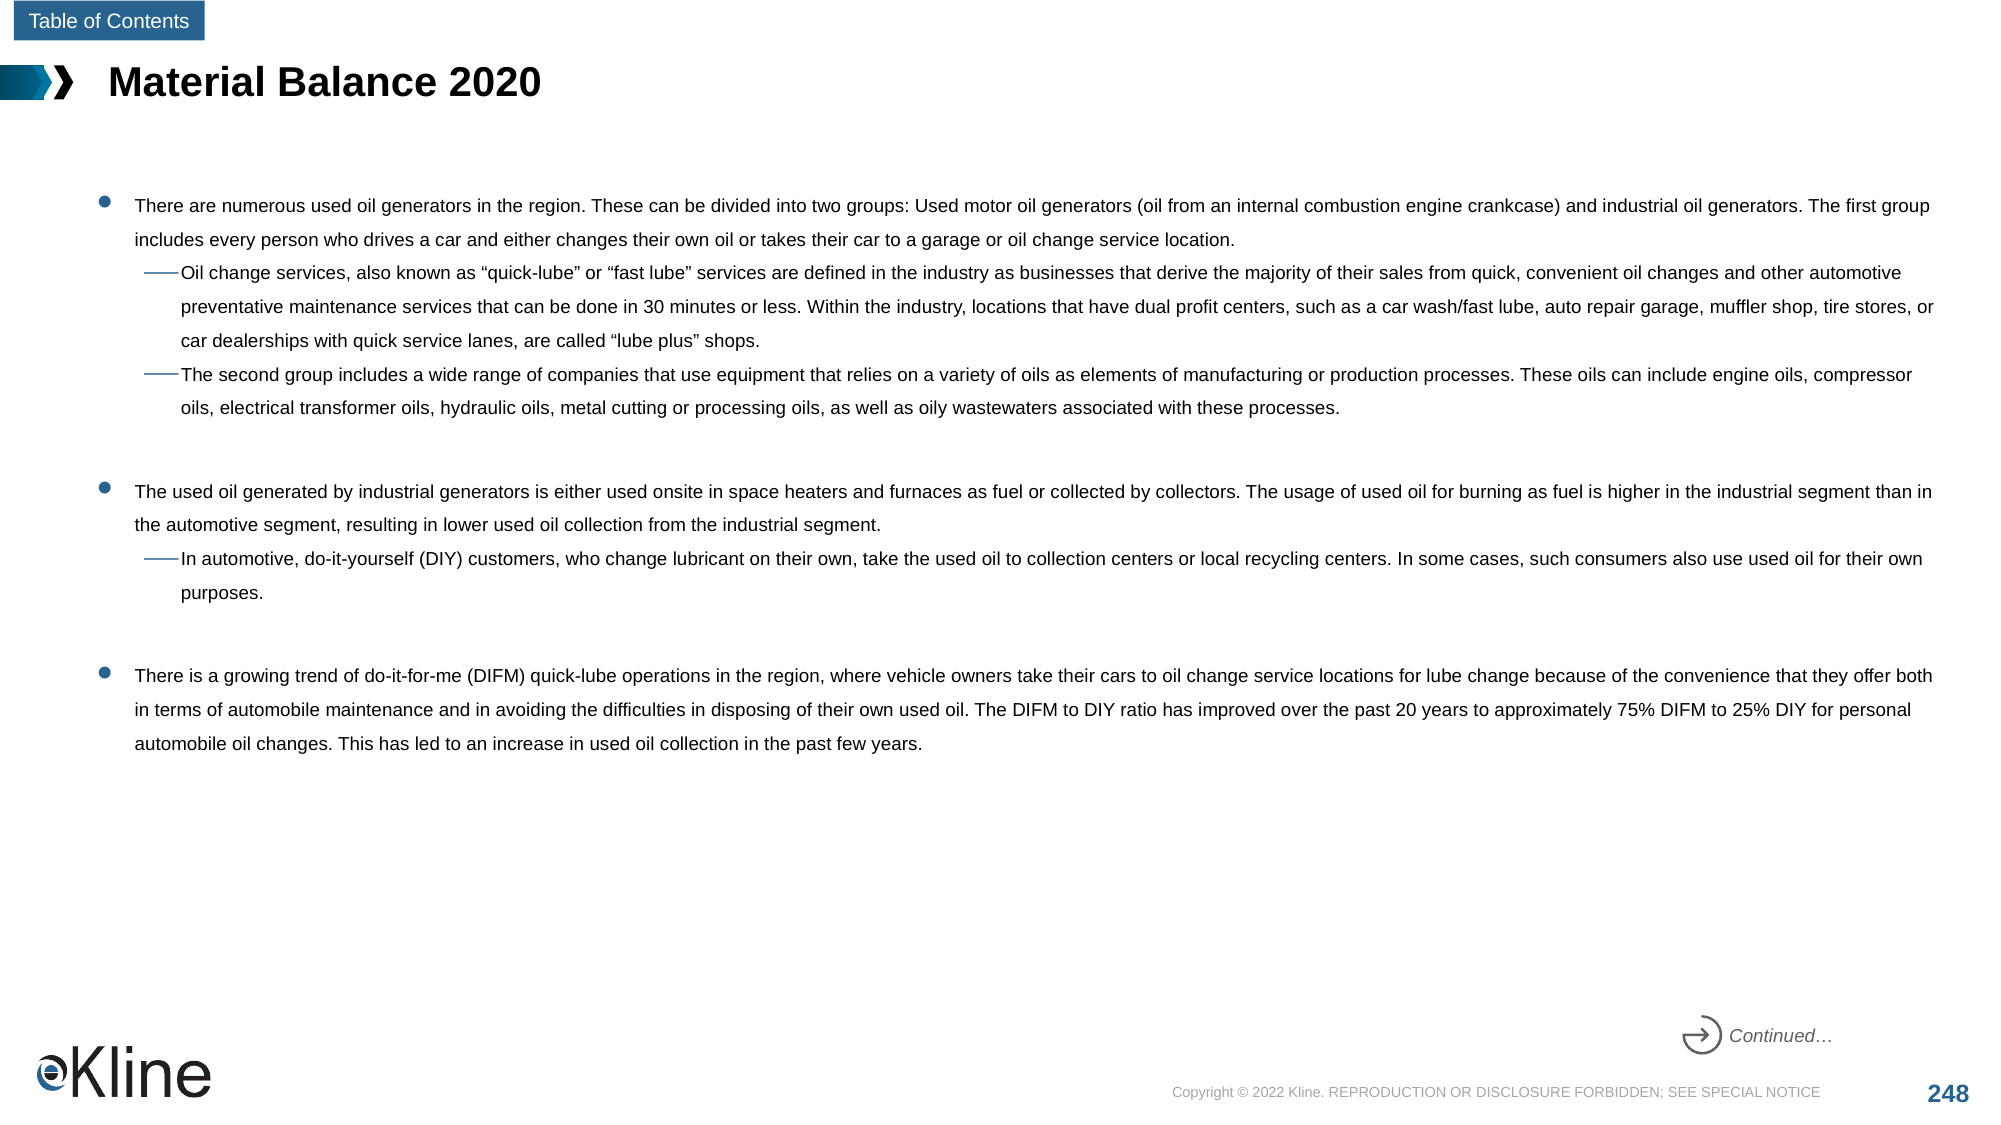

# Material Balance 2020
There are numerous used oil generators in the region. These can be divided into two groups: Used motor oil generators (oil from an internal combustion engine crankcase) and industrial oil generators. The first group includes every person who drives a car and either changes their own oil or takes their car to a garage or oil change service location.
Oil change services, also known as “quick-lube” or “fast lube” services are defined in the industry as businesses that derive the majority of their sales from quick, convenient oil changes and other automotive preventative maintenance services that can be done in 30 minutes or less. Within the industry, locations that have dual profit centers, such as a car wash/fast lube, auto repair garage, muffler shop, tire stores, or car dealerships with quick service lanes, are called “lube plus” shops.
The second group includes a wide range of companies that use equipment that relies on a variety of oils as elements of manufacturing or production processes. These oils can include engine oils, compressor oils, electrical transformer oils, hydraulic oils, metal cutting or processing oils, as well as oily wastewaters associated with these processes.

The used oil generated by industrial generators is either used onsite in space heaters and furnaces as fuel or collected by collectors. The usage of used oil for burning as fuel is higher in the industrial segment than in the automotive segment, resulting in lower used oil collection from the industrial segment.
In automotive, do-it-yourself (DIY) customers, who change lubricant on their own, take the used oil to collection centers or local recycling centers. In some cases, such consumers also use used oil for their own purposes.

There is a growing trend of do-it-for-me (DIFM) quick-lube operations in the region, where vehicle owners take their cars to oil change service locations for lube change because of the convenience that they offer both in terms of automobile maintenance and in avoiding the difficulties in disposing of their own used oil. The DIFM to DIY ratio has improved over the past 20 years to approximately 75% DIFM to 25% DIY for personal automobile oil changes. This has led to an increase in used oil collection in the past few years.

Continued…